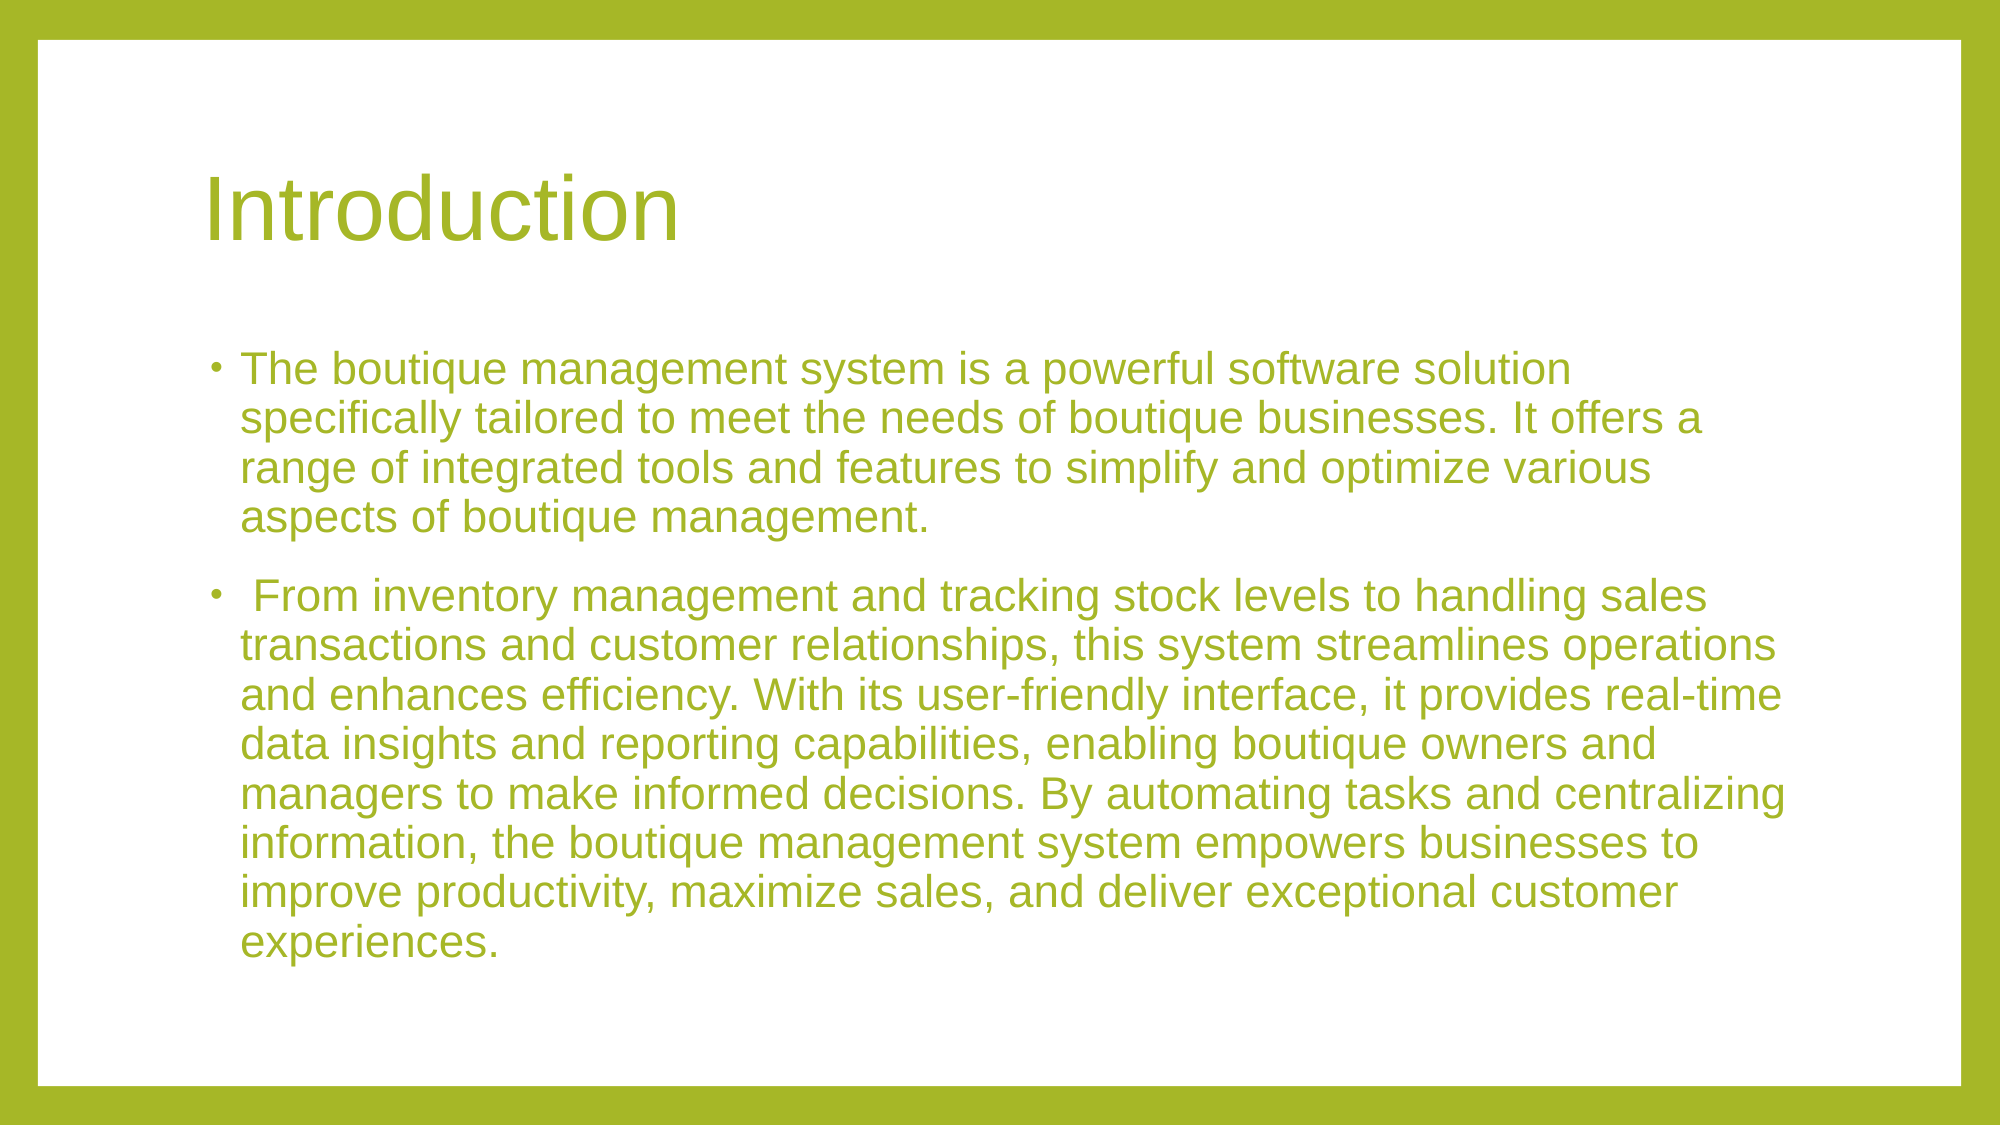

# Introduction
The boutique management system is a powerful software solution specifically tailored to meet the needs of boutique businesses. It offers a range of integrated tools and features to simplify and optimize various aspects of boutique management.
 From inventory management and tracking stock levels to handling sales transactions and customer relationships, this system streamlines operations and enhances efficiency. With its user-friendly interface, it provides real-time data insights and reporting capabilities, enabling boutique owners and managers to make informed decisions. By automating tasks and centralizing information, the boutique management system empowers businesses to improve productivity, maximize sales, and deliver exceptional customer experiences.